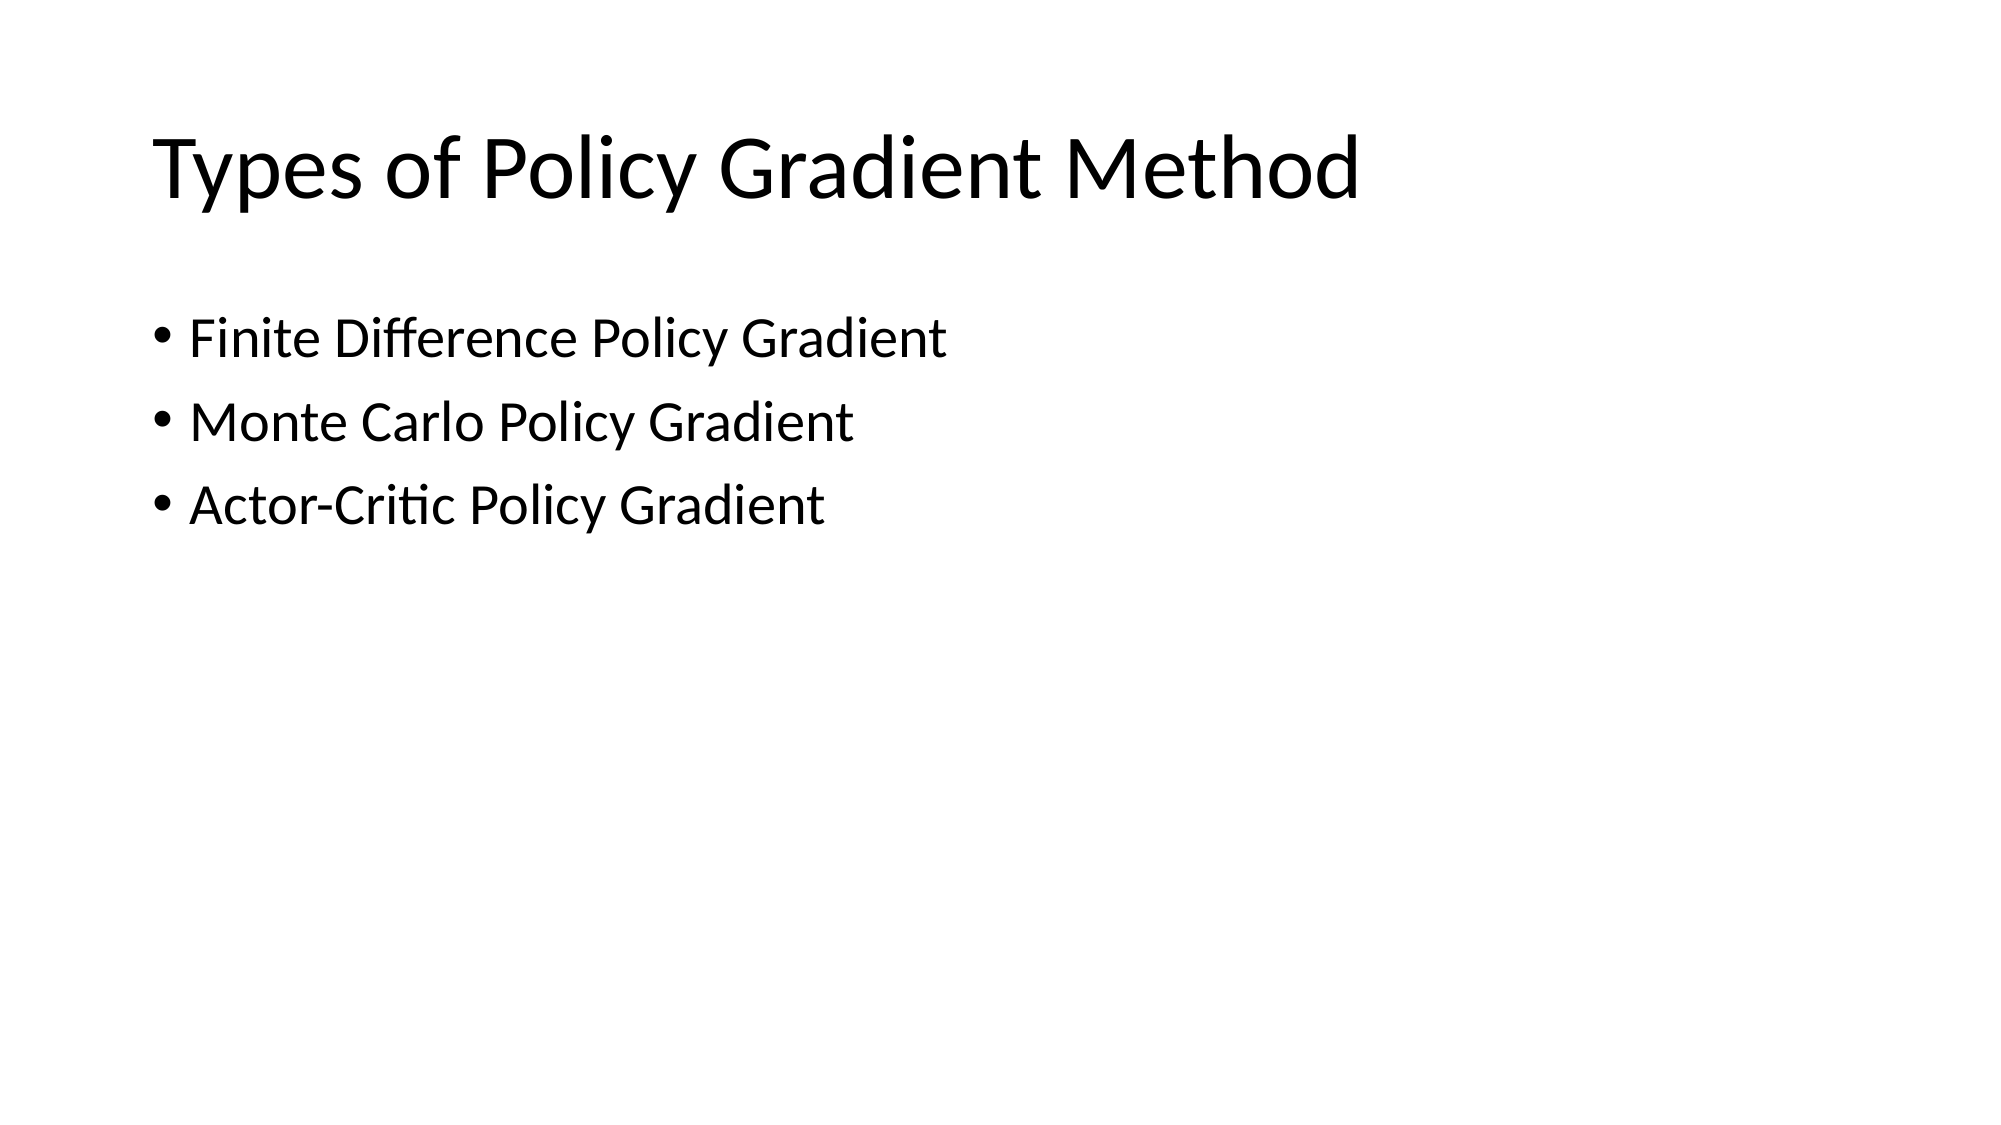

# Types of Policy Gradient Method
Finite Difference Policy Gradient
Monte Carlo Policy Gradient
Actor-Critic Policy Gradient